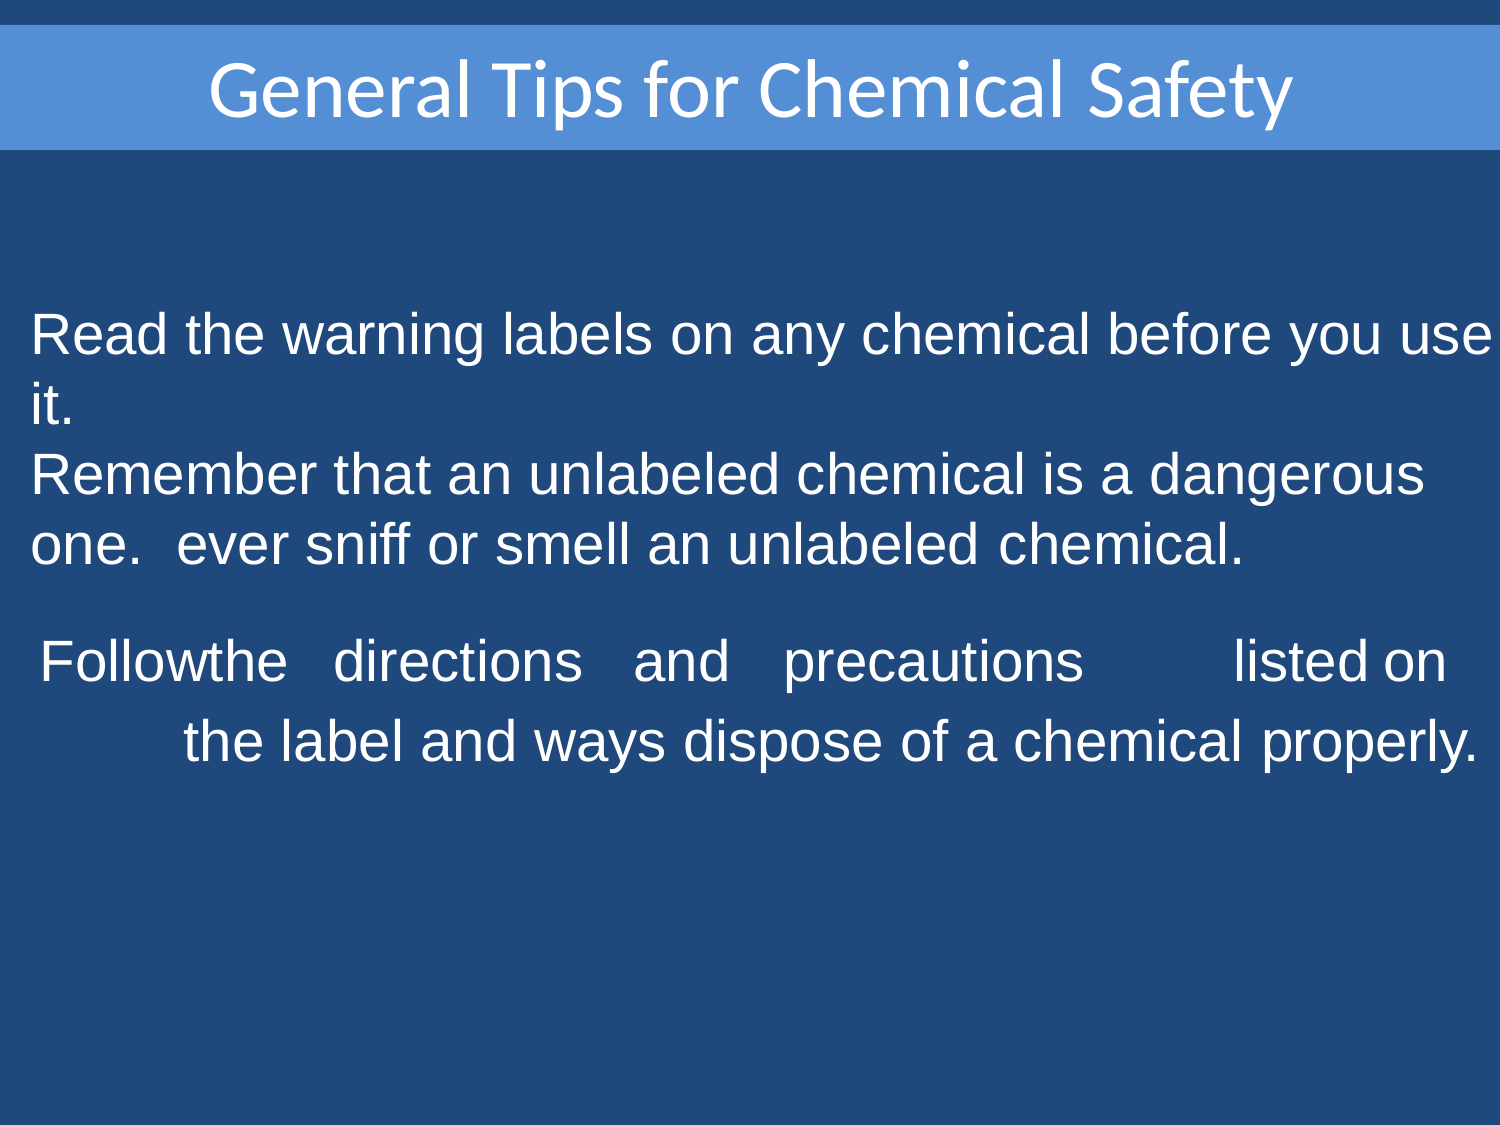

# General Tips for Chemical Safety

Read the warning labels on any chemical before you use it.
Remember that an unlabeled chemical is a dangerous one.  ever sniff or smell an unlabeled chemical.
Followthe	directions	and	precautions	listed	on	the label and ways dispose of a chemical properly.